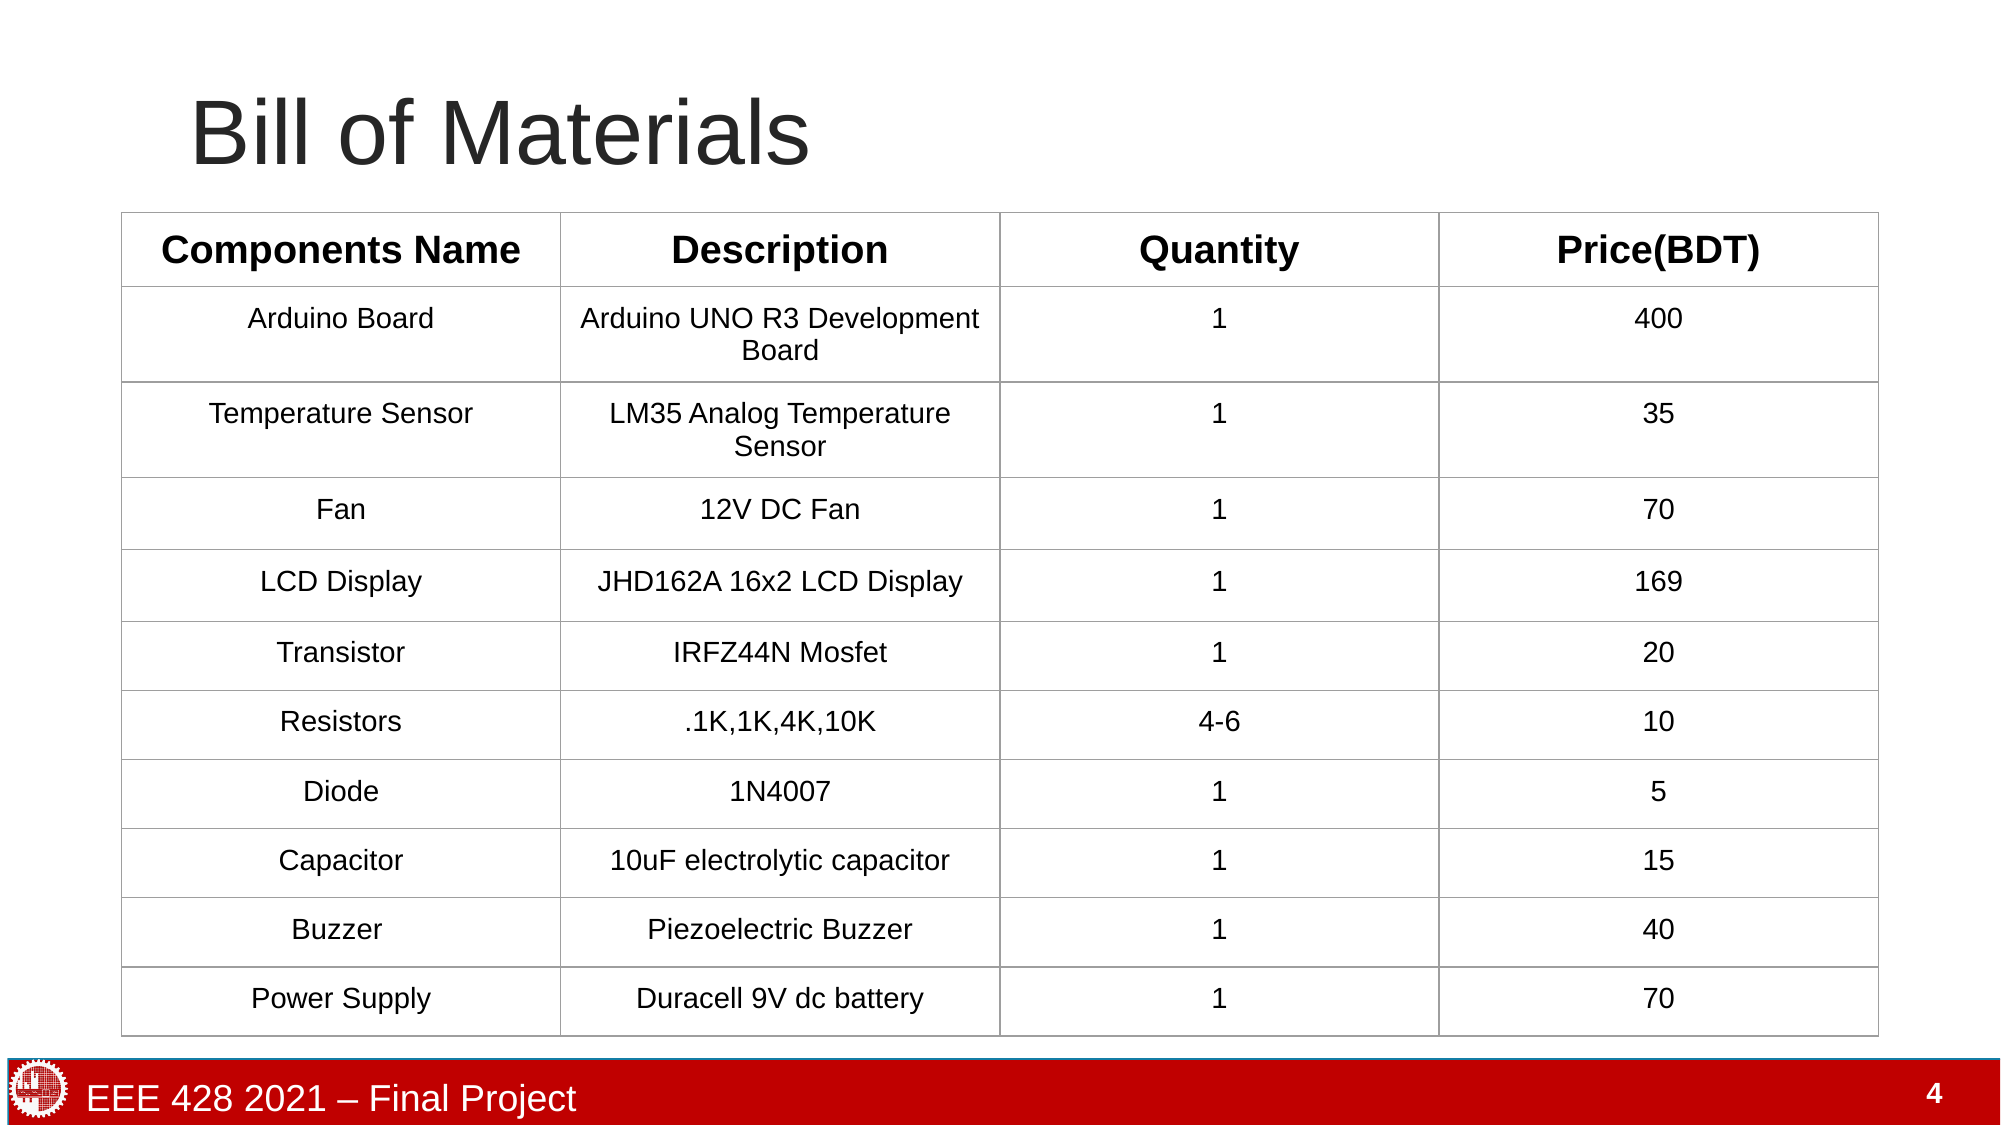

# Bill of Materials
| Components Name | Description | Quantity | Price(BDT) |
| --- | --- | --- | --- |
| Arduino Board | Arduino UNO R3 Development Board | 1 | 400 |
| Temperature Sensor | LM35 Analog Temperature Sensor | 1 | 35 |
| Fan | 12V DC Fan | 1 | 70 |
| LCD Display | JHD162A 16x2 LCD Display | 1 | 169 |
| Transistor | IRFZ44N Mosfet | 1 | 20 |
| Resistors | .1K,1K,4K,10K | 4-6 | 10 |
| Diode | 1N4007 | 1 | 5 |
| Capacitor | 10uF electrolytic capacitor | 1 | 15 |
| Buzzer | Piezoelectric Buzzer | 1 | 40 |
| Power Supply | Duracell 9V dc battery | 1 | 70 |
EEE 428 2021 – Final Project
4